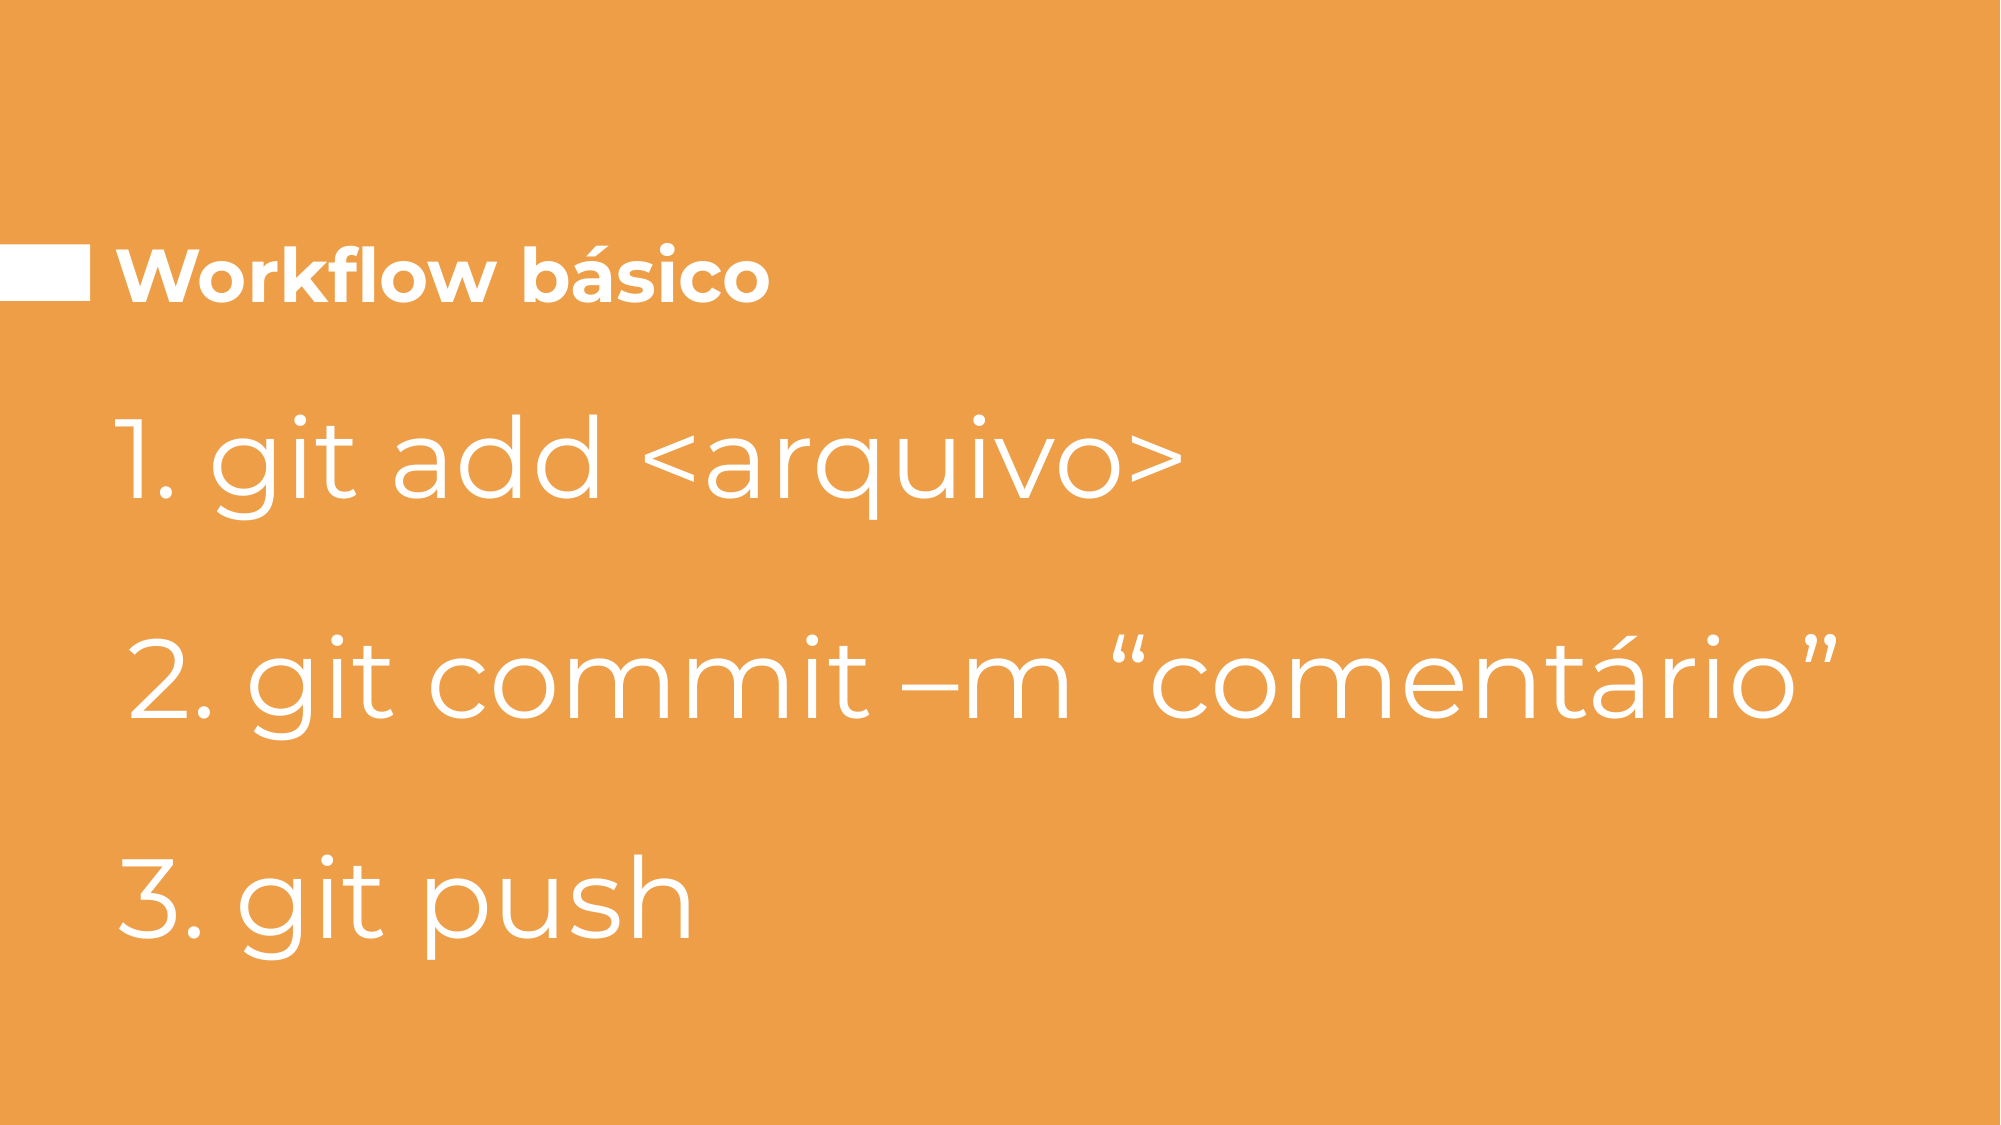

# Workflow básico
1. git add <arquivo>
2. git commit –m “comentário”
3. git push